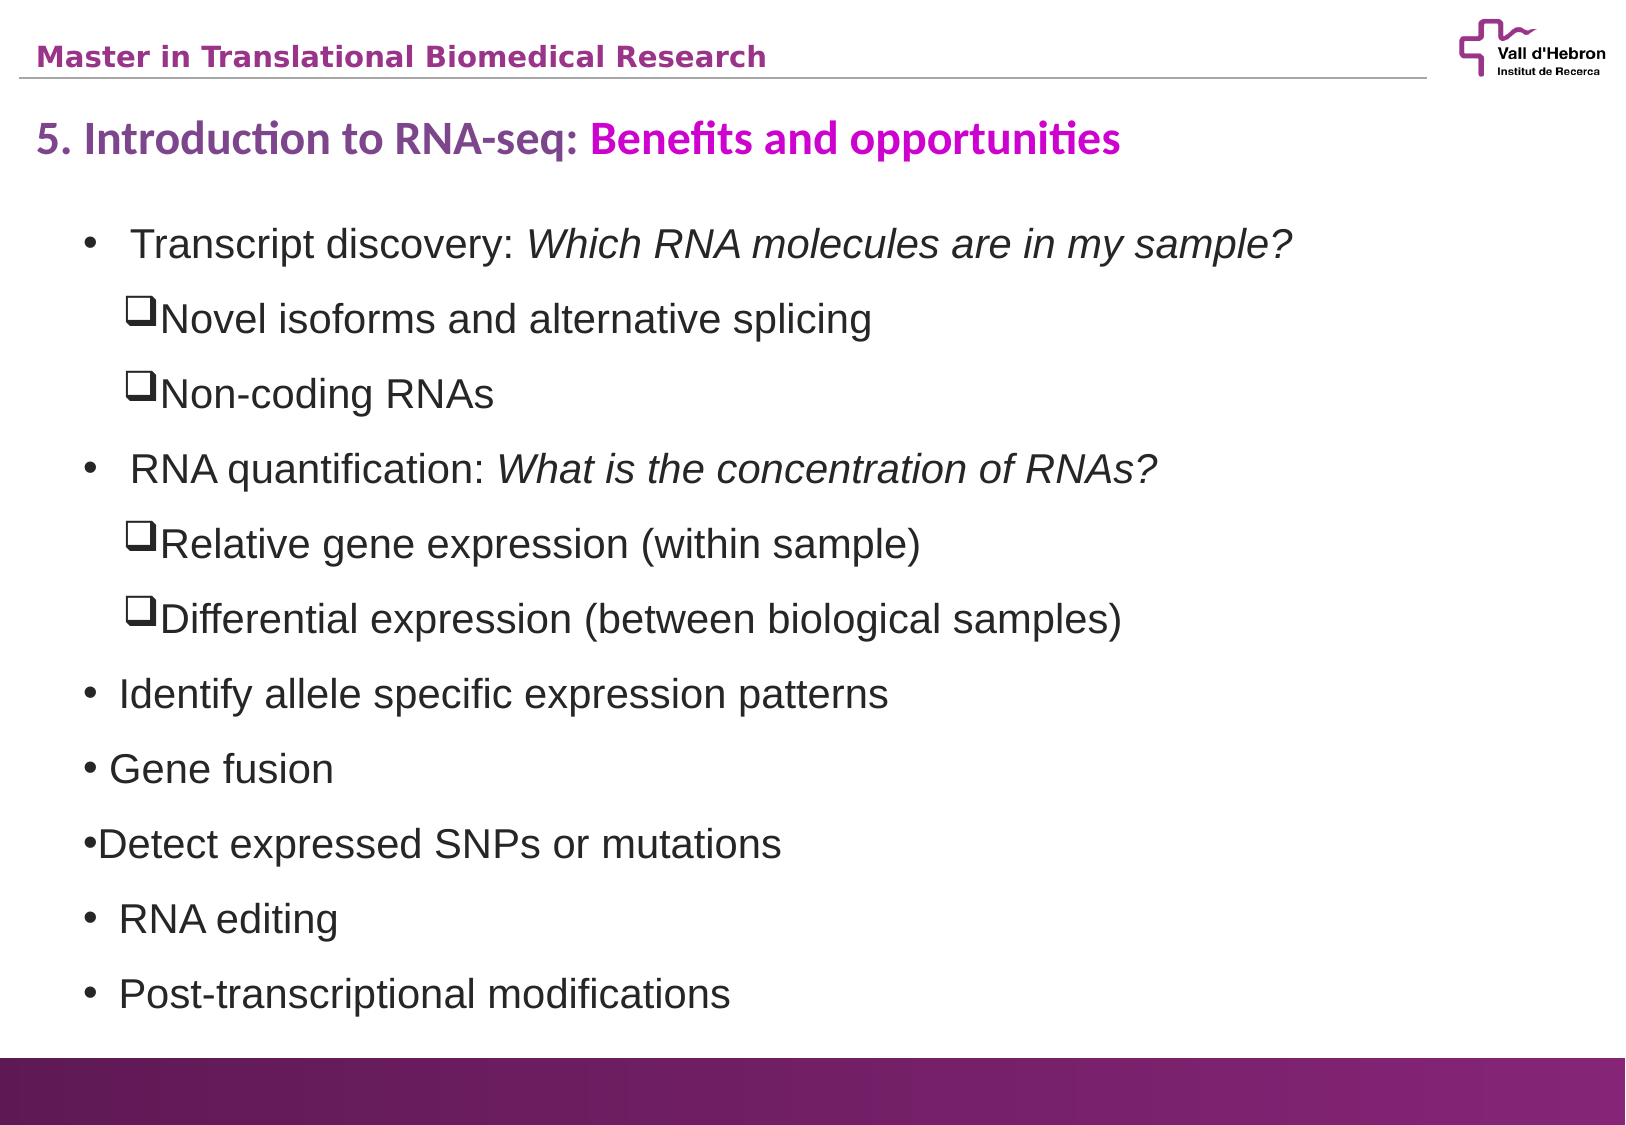

5. Introduction to RNA-seq: Benefits and opportunities
 Transcript discovery: Which RNA molecules are in my sample?
Novel isoforms and alternative splicing
Non-coding RNAs
 RNA quantification: What is the concentration of RNAs?
Relative gene expression (within sample)
Differential expression (between biological samples)
Identify allele specific expression patterns
 Gene fusion
Detect expressed SNPs or mutations
RNA editing
Post-transcriptional modifications